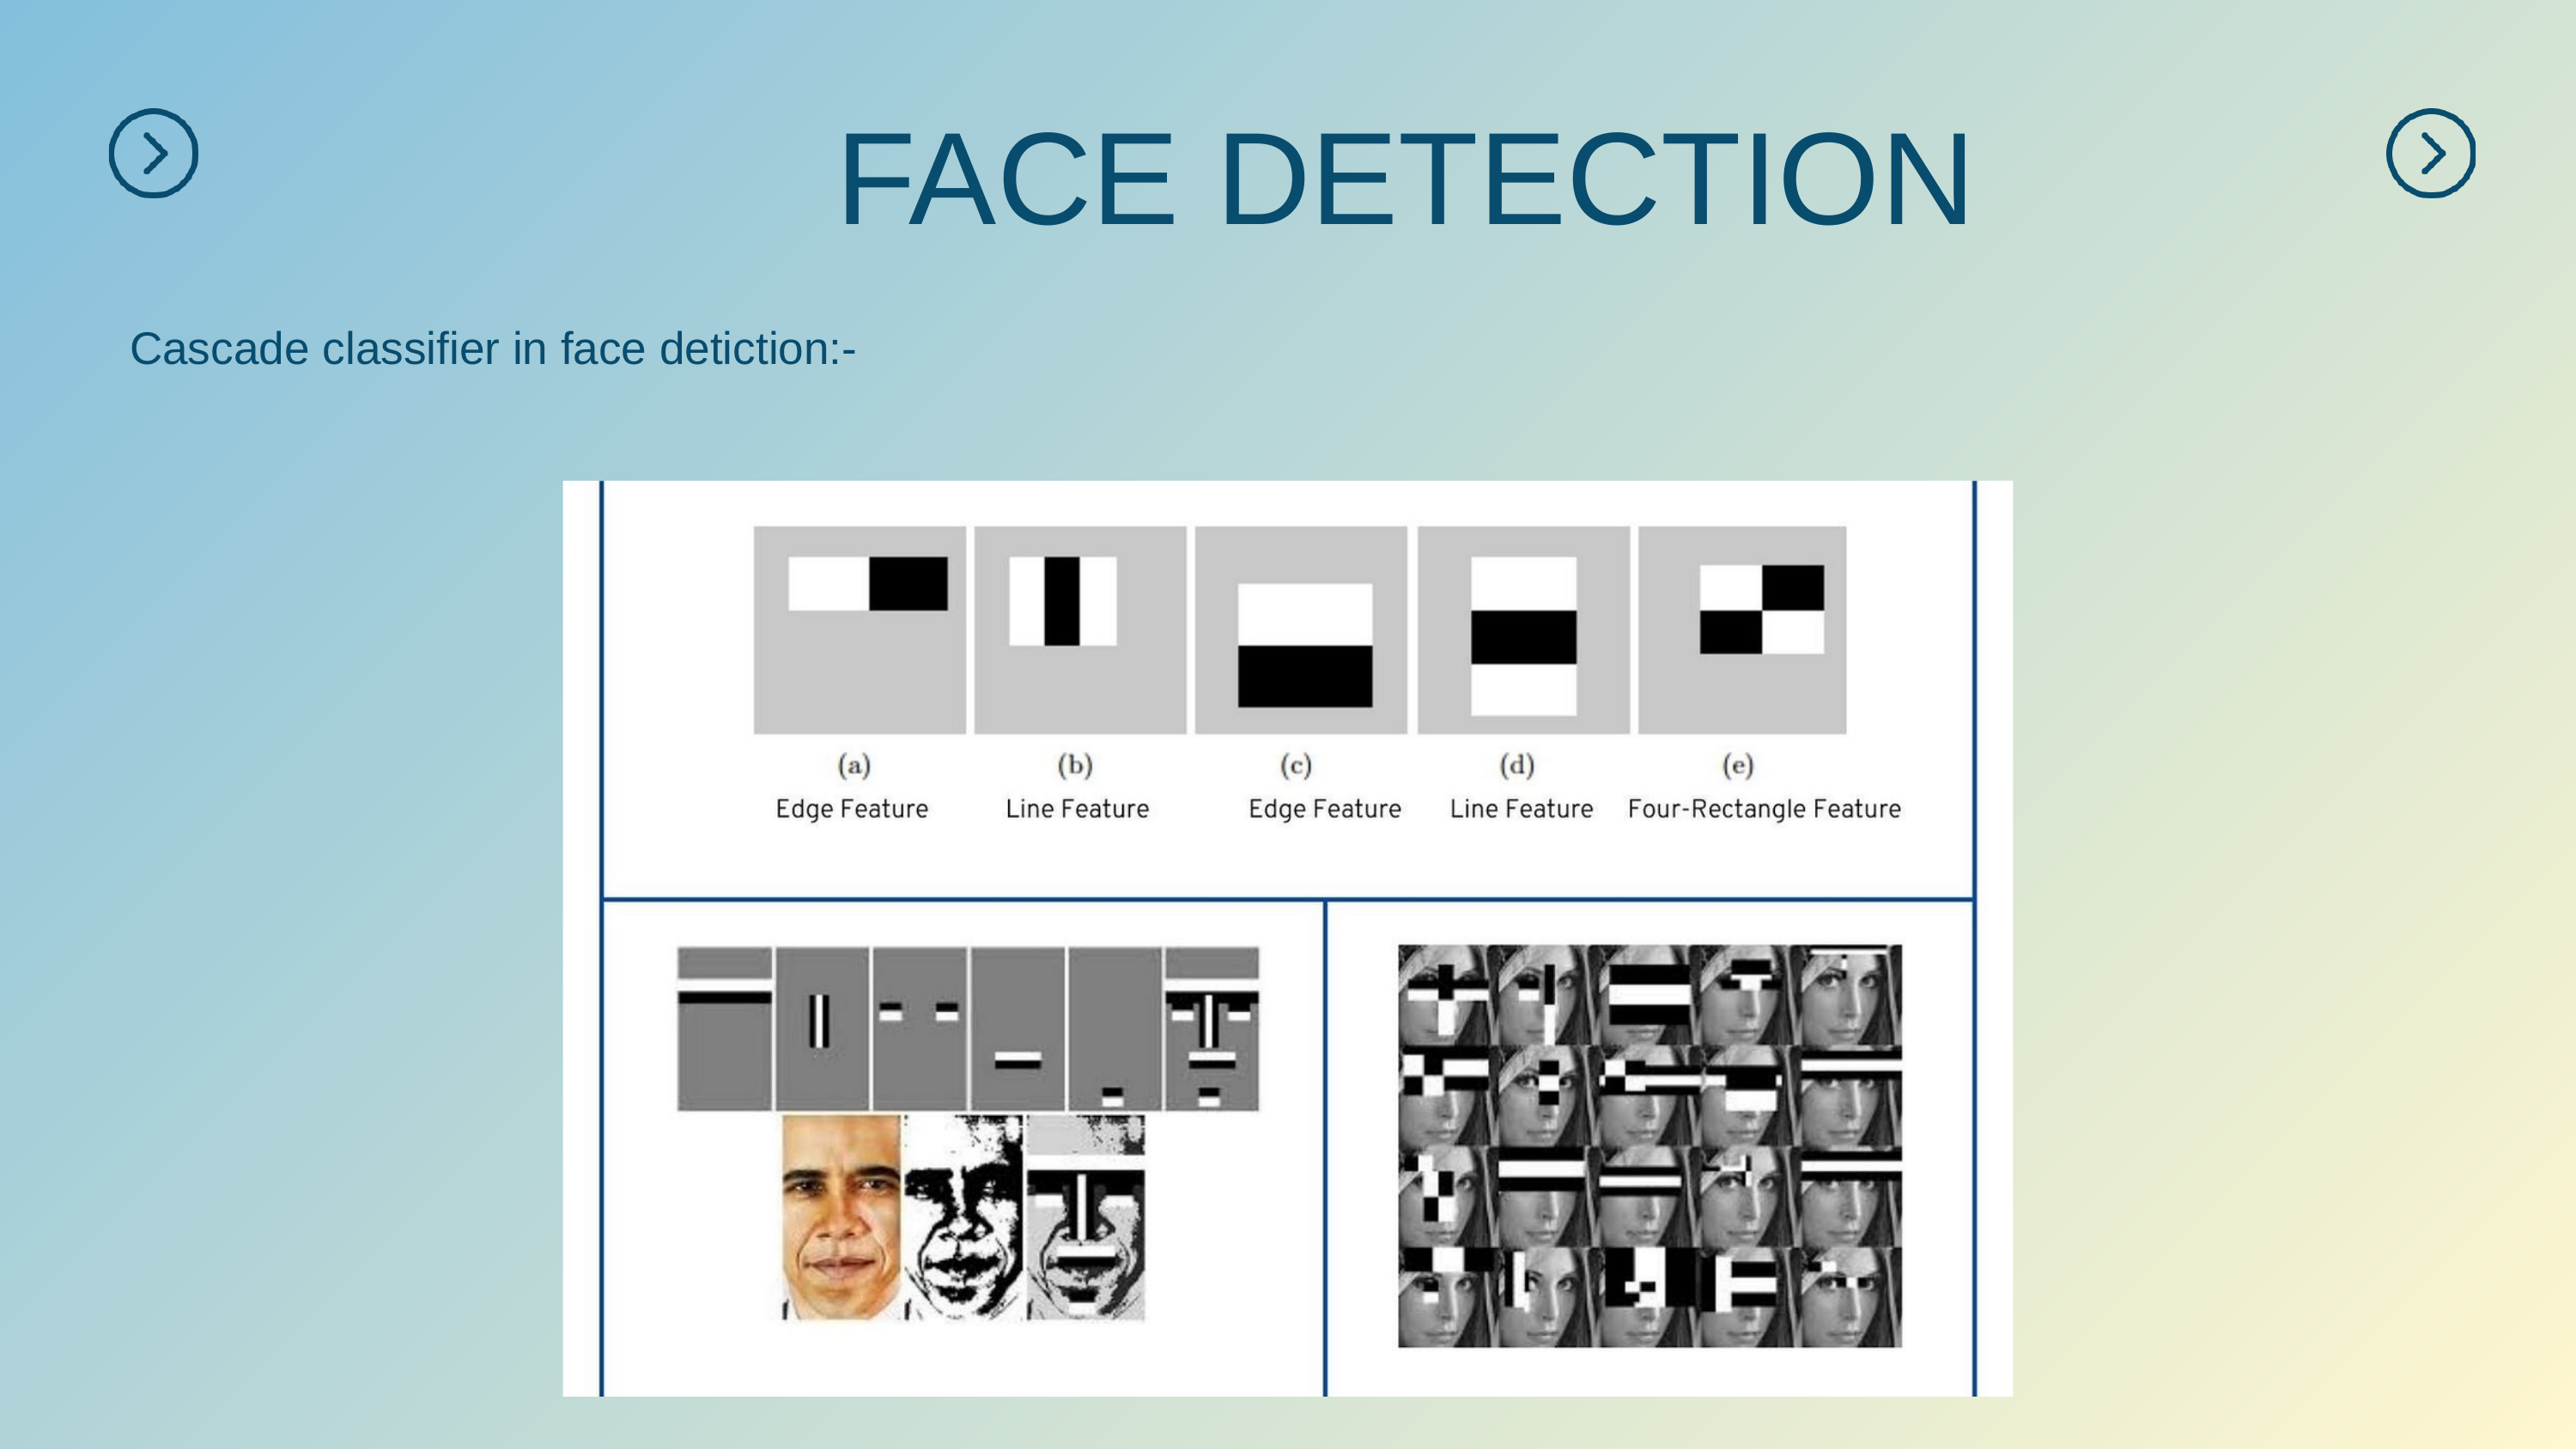

FACE DETECTION

Cascade classifier in face detiction:-